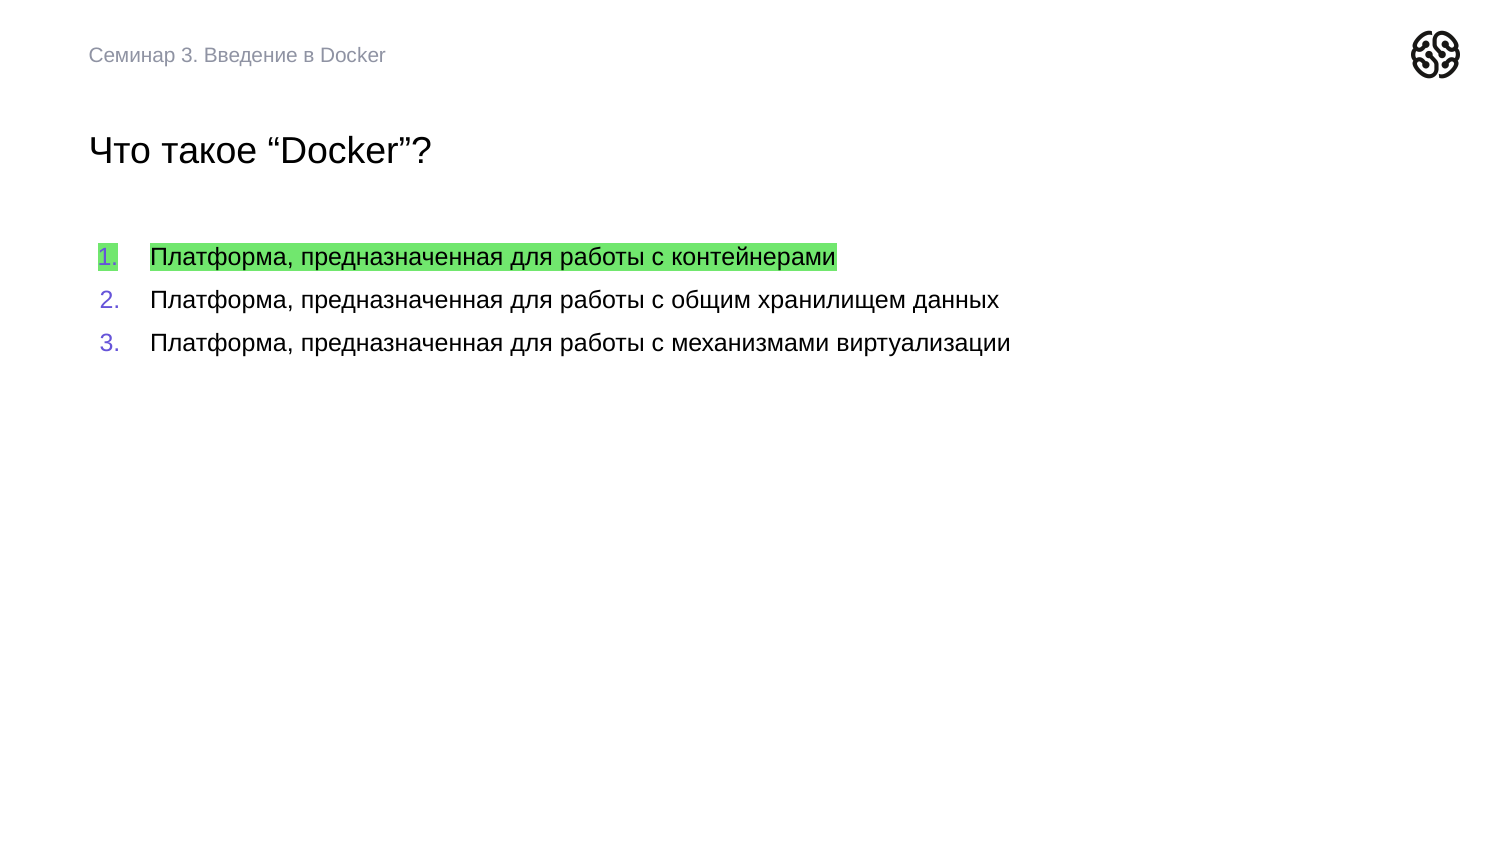

Семинар 3. Введение в Docker
Что такое “Docker”?
Платформа, предназначенная для работы с контейнерами
Платформа, предназначенная для работы с общим хранилищем данных
Платформа, предназначенная для работы с механизмами виртуализации